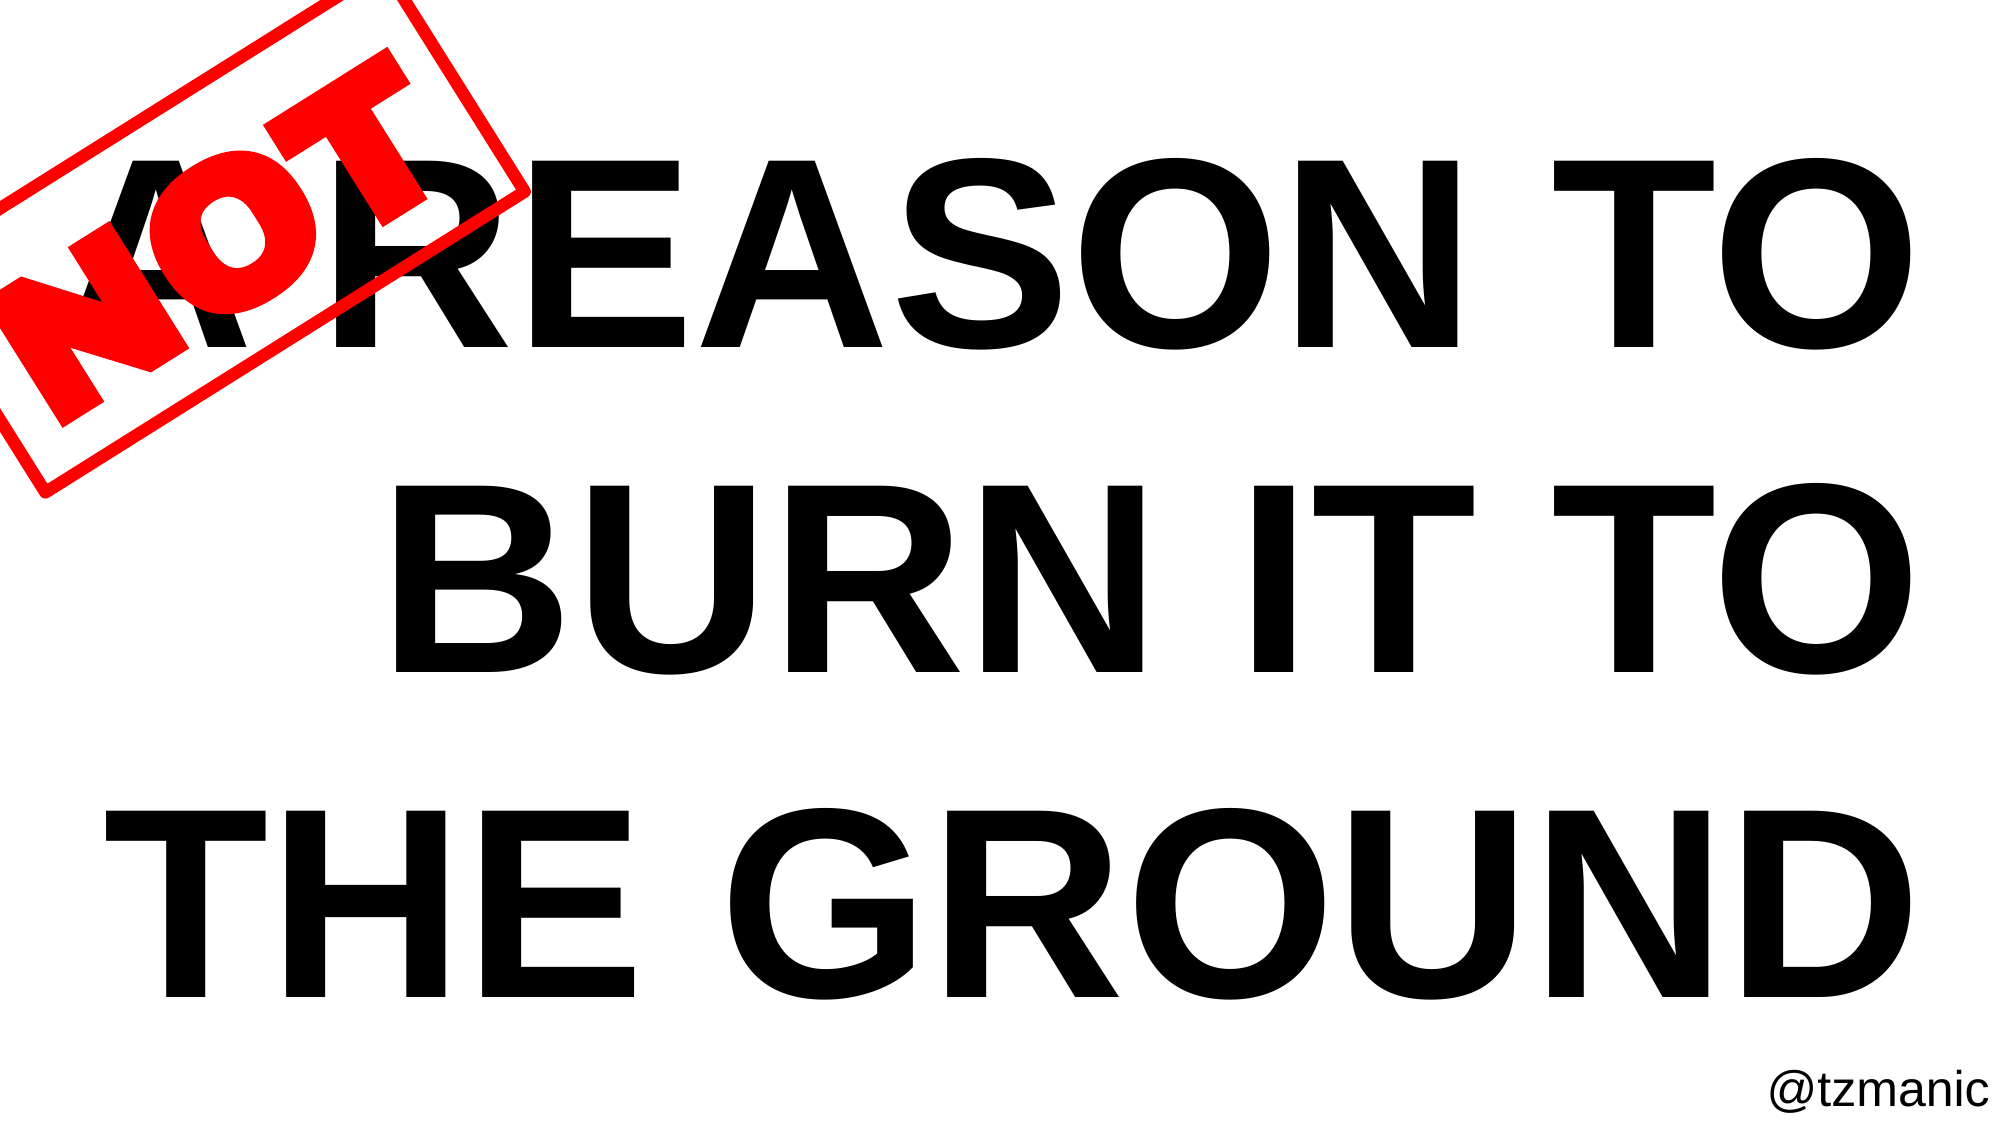

A REASON TO BURN IT TO THE GROUND
NOT
@tzmanics